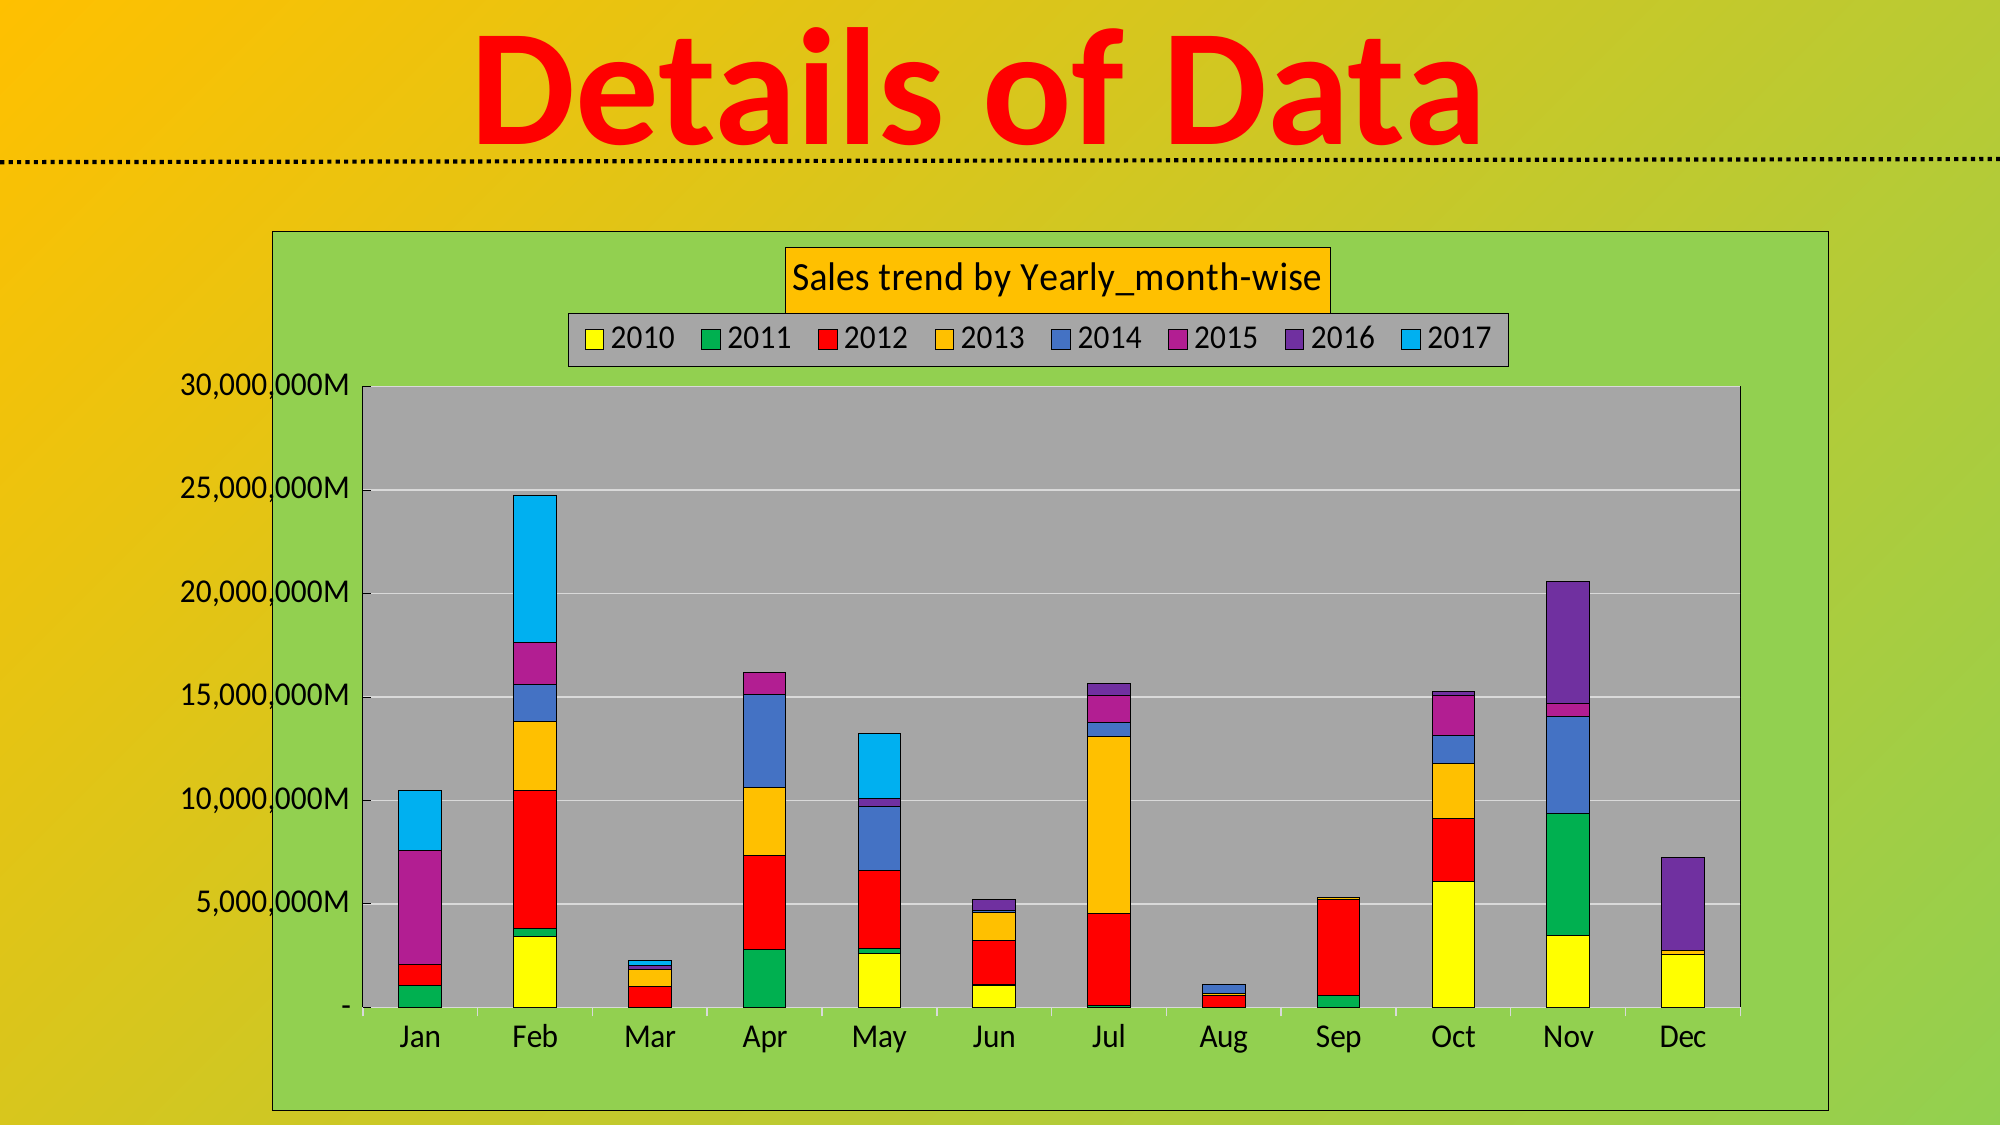

Details of Data

### Chart: Sales trend by Yearly_month-wise

| Category |  |  |  |  |  |  |  |  |
|---|---|---|---|---|---|---|---|---|
| Jan | 0.0 | 1042225.3500000001 | 1012884.0 | 0.0 | 0.0 | 5513227.5 | 0.0 | 2914130.27 |
| Feb | 3410661.1199999996 | 387002.2 | 6707849.42 | 3296425.02 | 1819660.25 | 2003911.1199999999 | 0.0 | 7115008.640000001 |
| Mar | 0.0 | 0.0 | 994765.42 | 835759.1 | 0.0 | 0.0 | 197883.4 | 246415.95 |
| Apr | 0.0 | 2798046.49 | 4556012.38 | 3262562.1 | 4510578.1 | 1059987.26 | 0.0 | 0.0 |
| May | 2587973.26 | 272410.45 | 3782781.82 | 0.0 | 3060338.59 | 0.0 | 414371.1 | 3097864.77 |
| Jun | 1082418.4 | 19103.44 | 2132075.27 | 1352867.4 | 75591.66 | 0.0 | 568269.6 | 0.0 |
| Jul | 0.0 | 97040.64 | 4445093.92 | 8545511.2 | 688641.85 | 1292409.45 | 600821.44 | 0.0 |
| Aug | 0.0 | 0.0 | 576782.8 | 89623.98 | 455479.04 | 6279.09 | 0.0 | 0.0 |
| Sep | 0.0 | 574951.92 | 4648152.720000001 | 71253.21 | 20404.71 | 0.0 | 0.0 | 0.0 |
| Oct | 6064933.75 | 0.0 | 3042246.7699999996 | 2702770.4 | 1352370.65 | 1904138.04 | 221117.0 | 0.0 |
| Nov | 3458252.0 | 5938385.580000001 | 0.0 | 0.0 | 4647149.58 | 648030.4 | 5876405.199999999 | 0.0 |
| Dec | 2581786.39 | 0.0 | 0.0 | 173676.25 | 0.0 | 0.0 | 4493999.4799999995 | 0.0 |